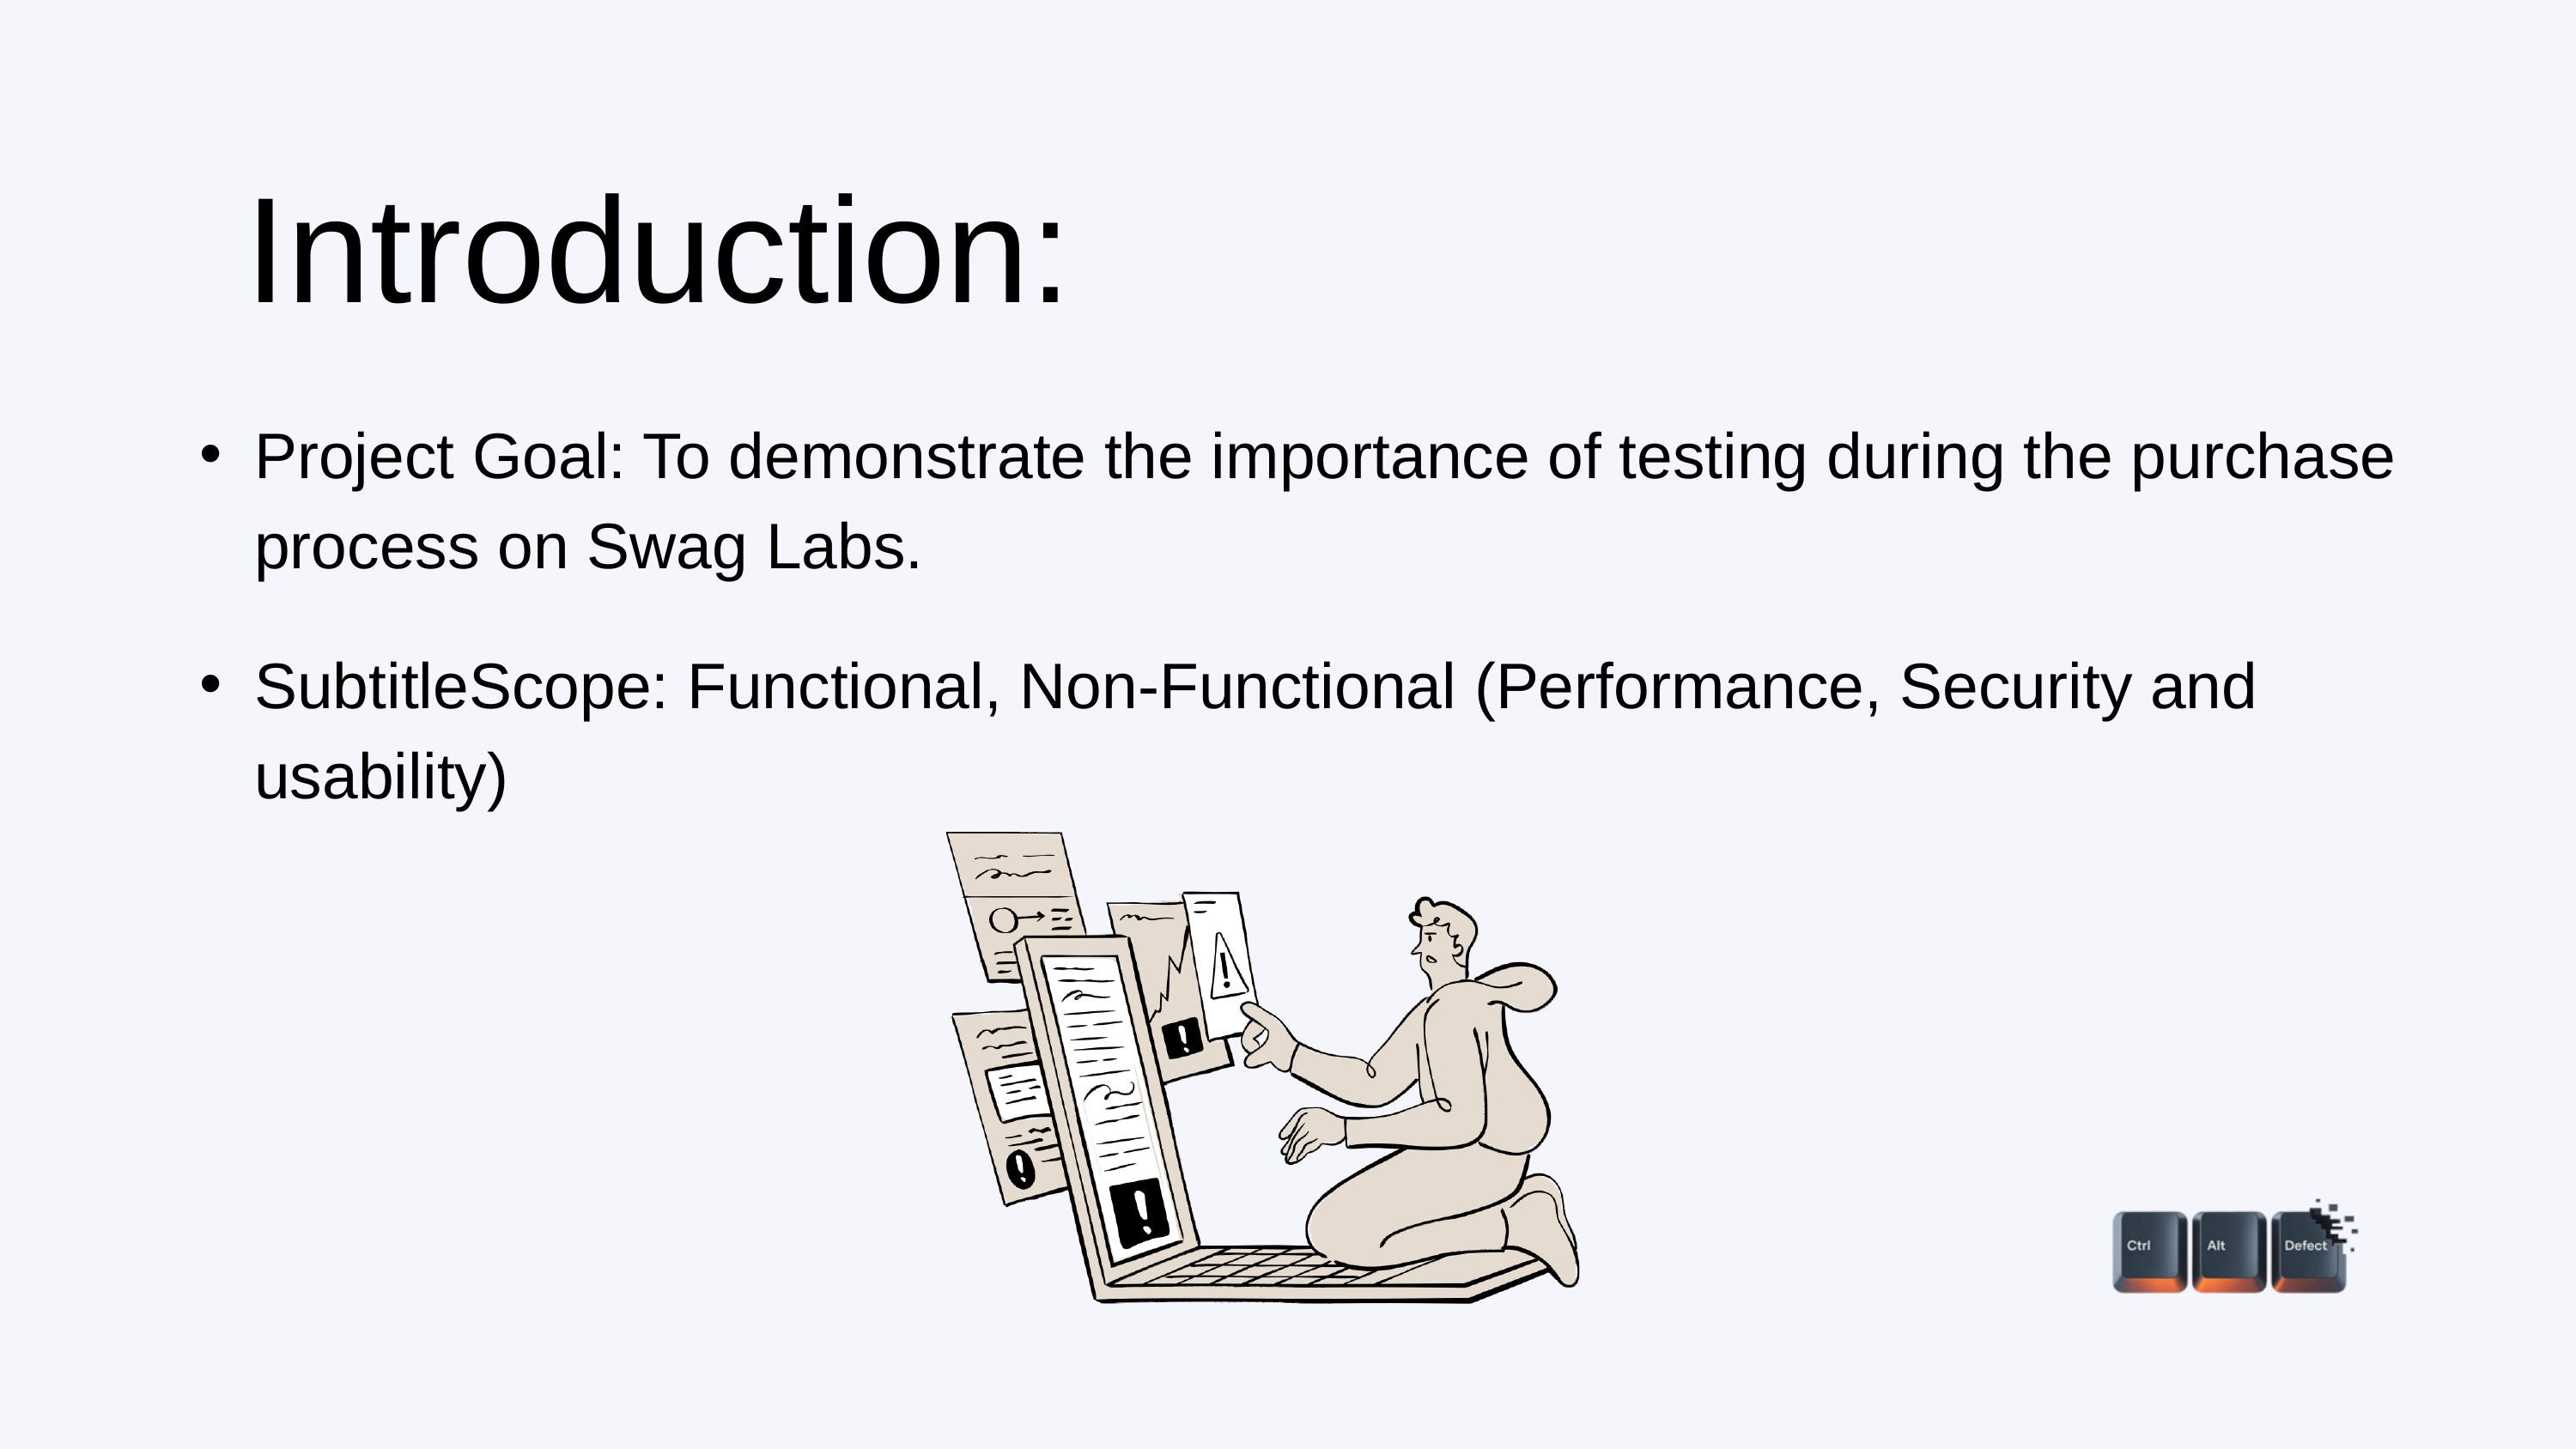

Introduction:
Project Goal: To demonstrate the importance of testing during the purchase process on Swag Labs.
SubtitleScope: Functional, Non-Functional (Performance, Security and usability)